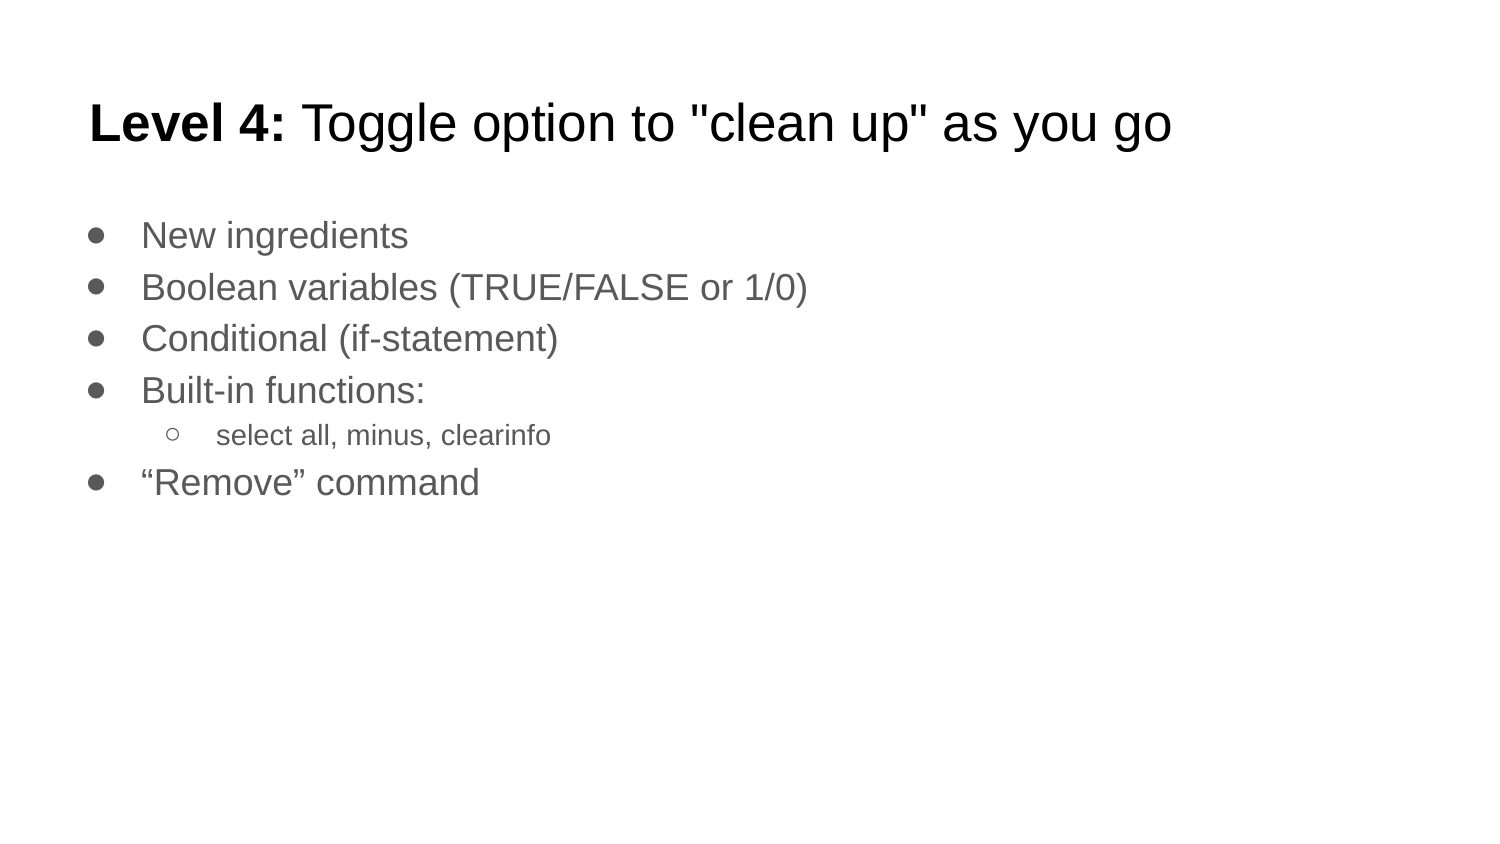

# Level 4: Toggle option to "clean up" as you go
New ingredients
Boolean variables (TRUE/FALSE or 1/0)
Conditional (if-statement)
Built-in functions:
select all, minus, clearinfo
“Remove” command